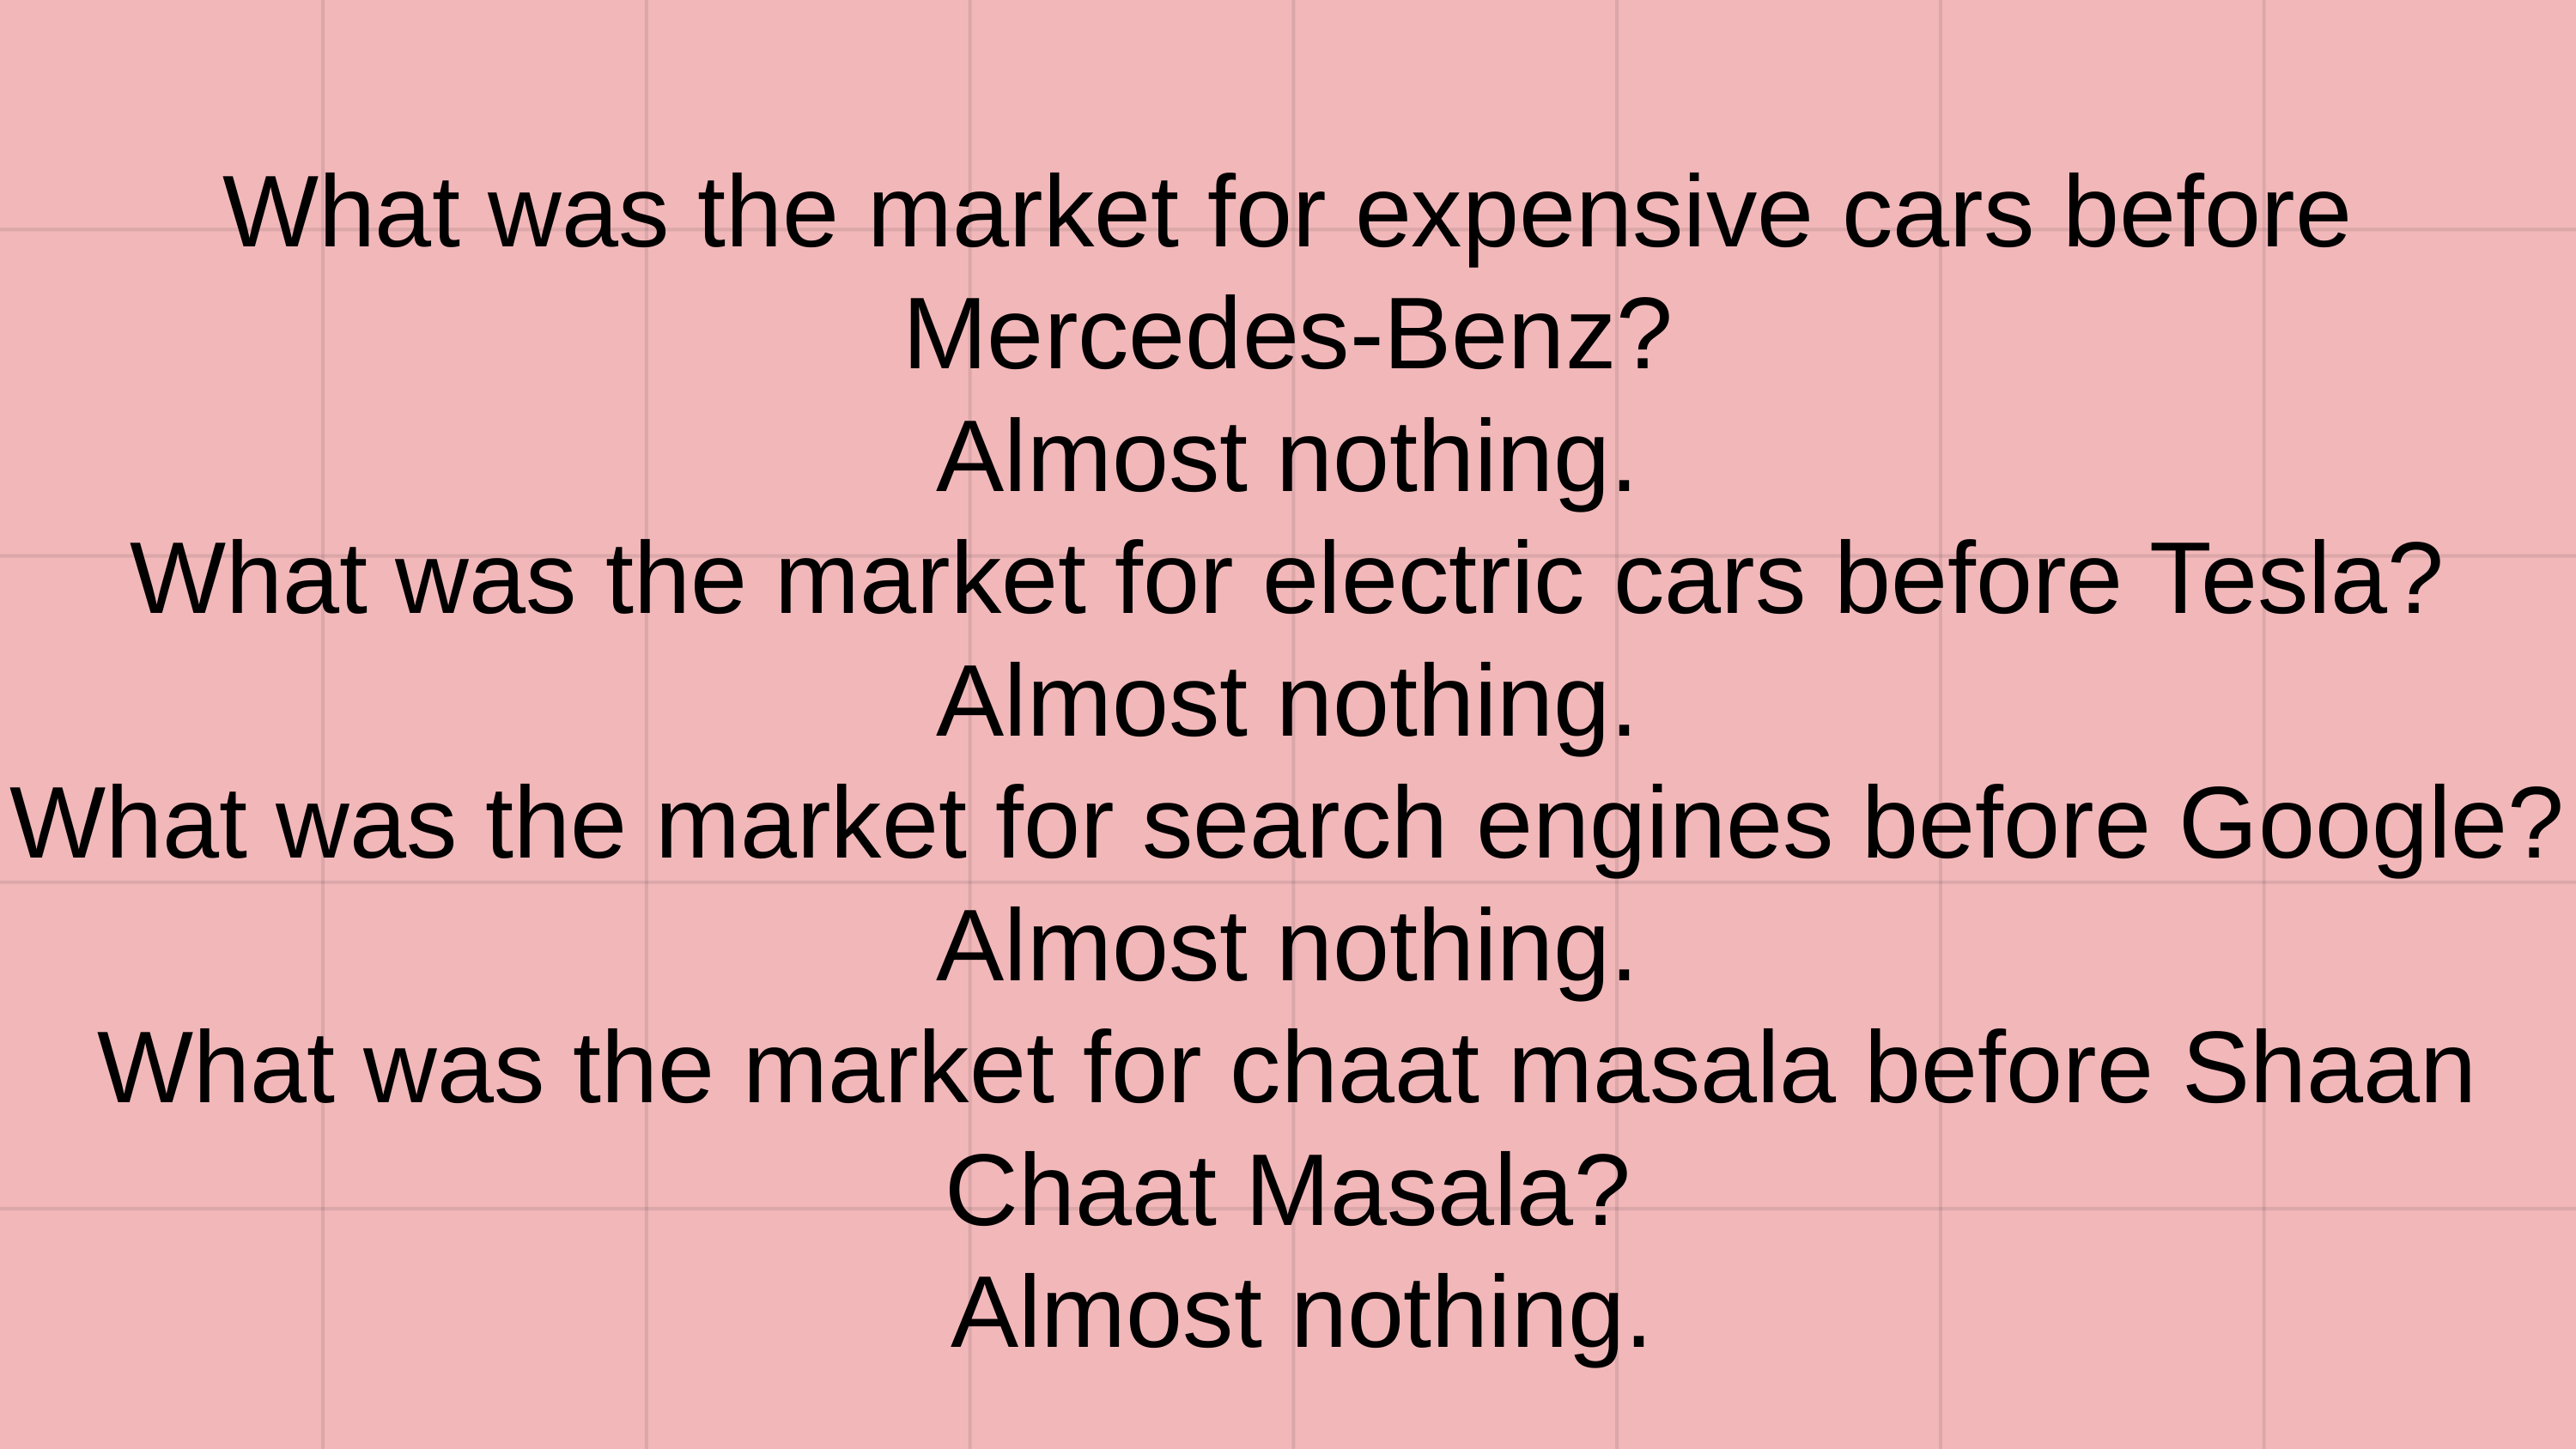

What was the market for expensive cars before Mercedes-Benz?
Almost nothing.
What was the market for electric cars before Tesla? Almost nothing.
What was the market for search engines before Google?
Almost nothing.
What was the market for chaat masala before Shaan Chaat Masala?
 Almost nothing.